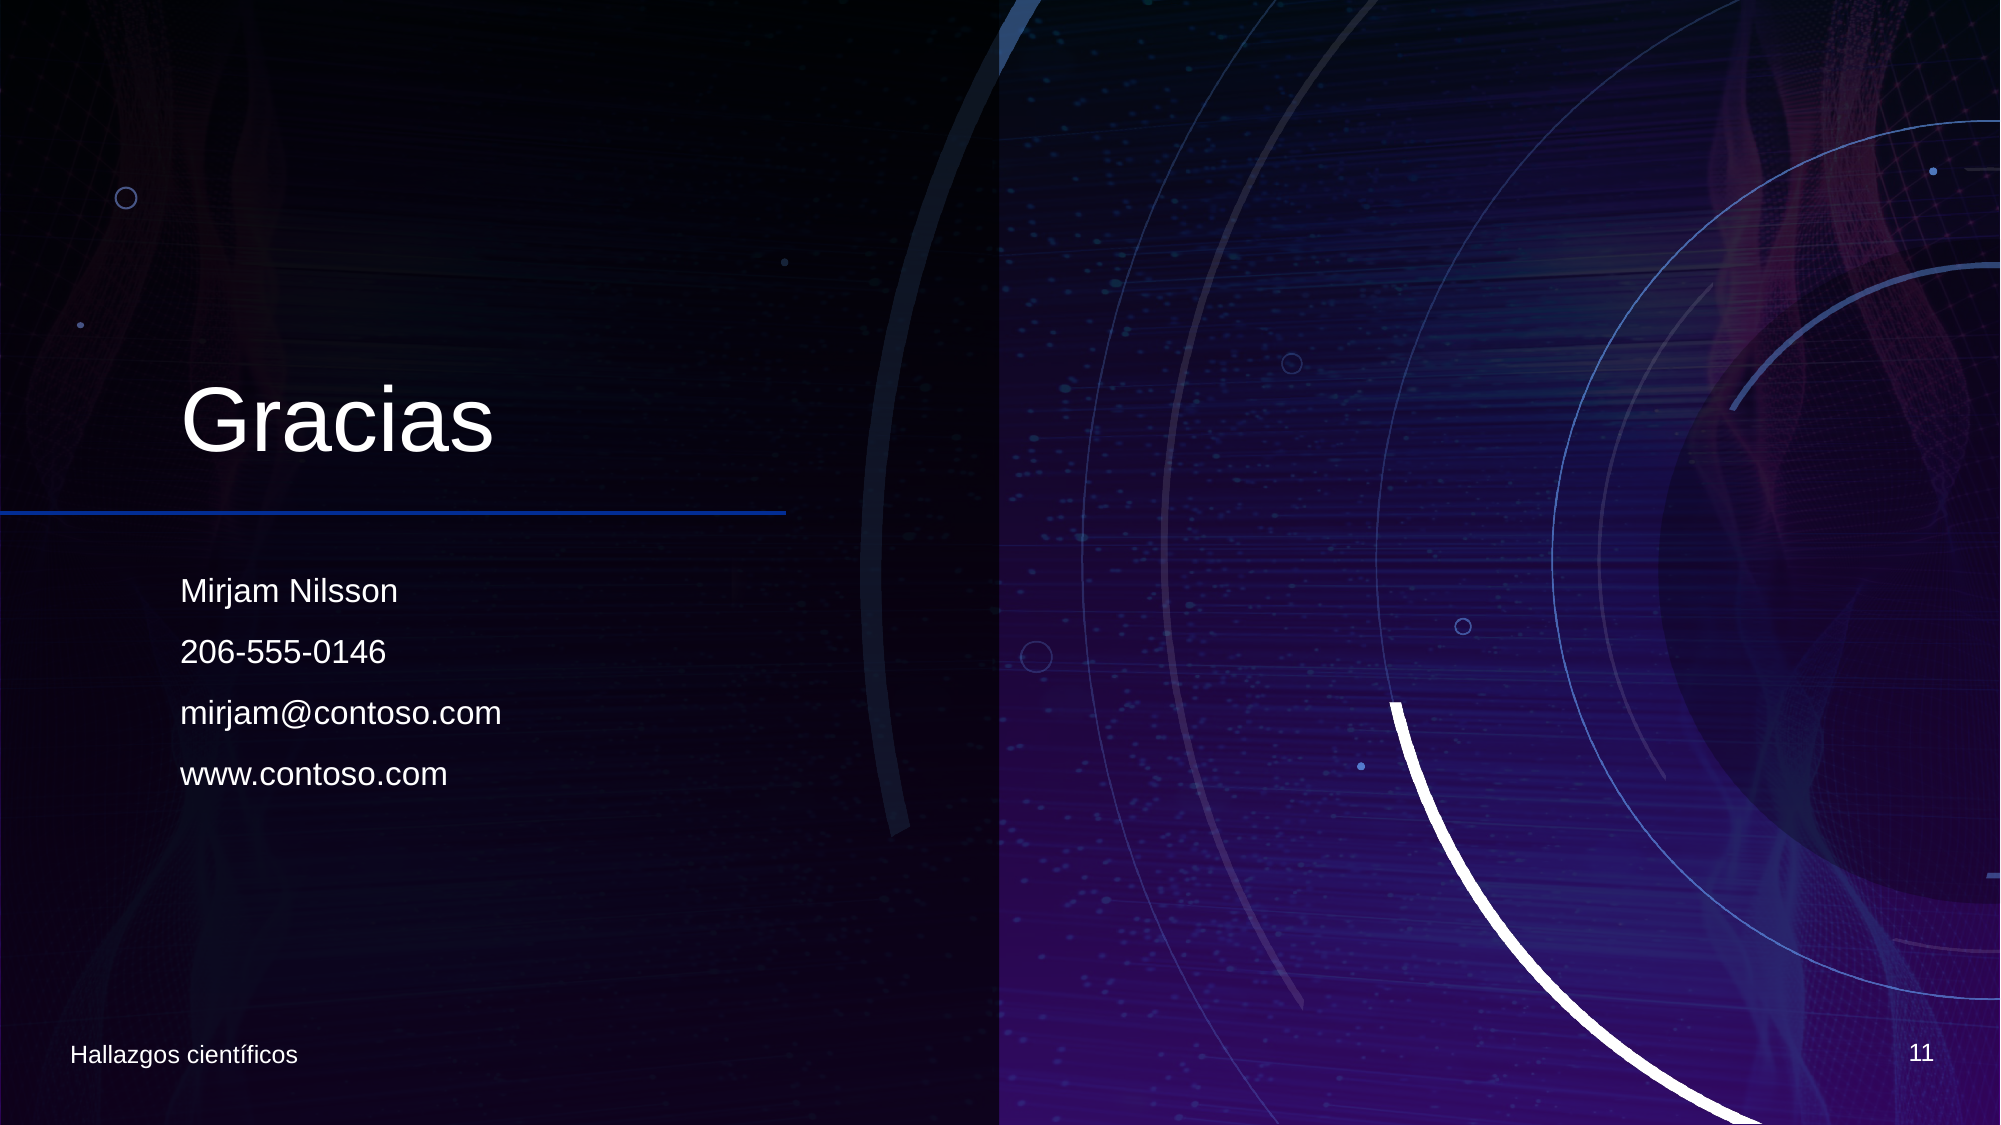

# Gracias
Mirjam Nilsson​
206-555-0146
mirjam@contoso.com
www.contoso.com

11
Hallazgos científicos